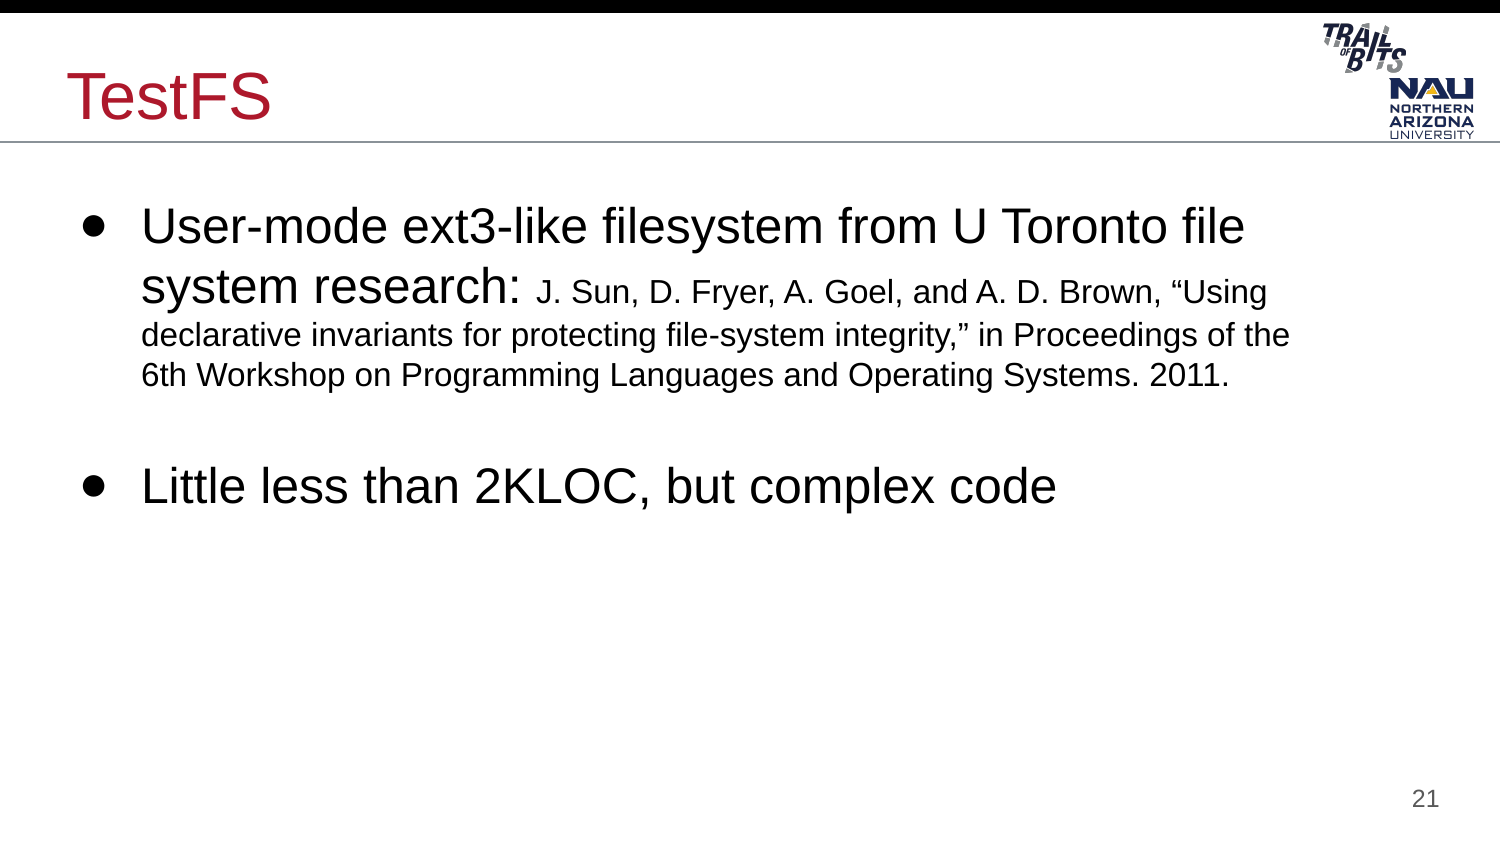

# TestFS
User-mode ext3-like filesystem from U Toronto file system research: J. Sun, D. Fryer, A. Goel, and A. D. Brown, “Using declarative invariants for protecting file-system integrity,” in Proceedings of the 6th Workshop on Programming Languages and Operating Systems. 2011.

Little less than 2KLOC, but complex code

21